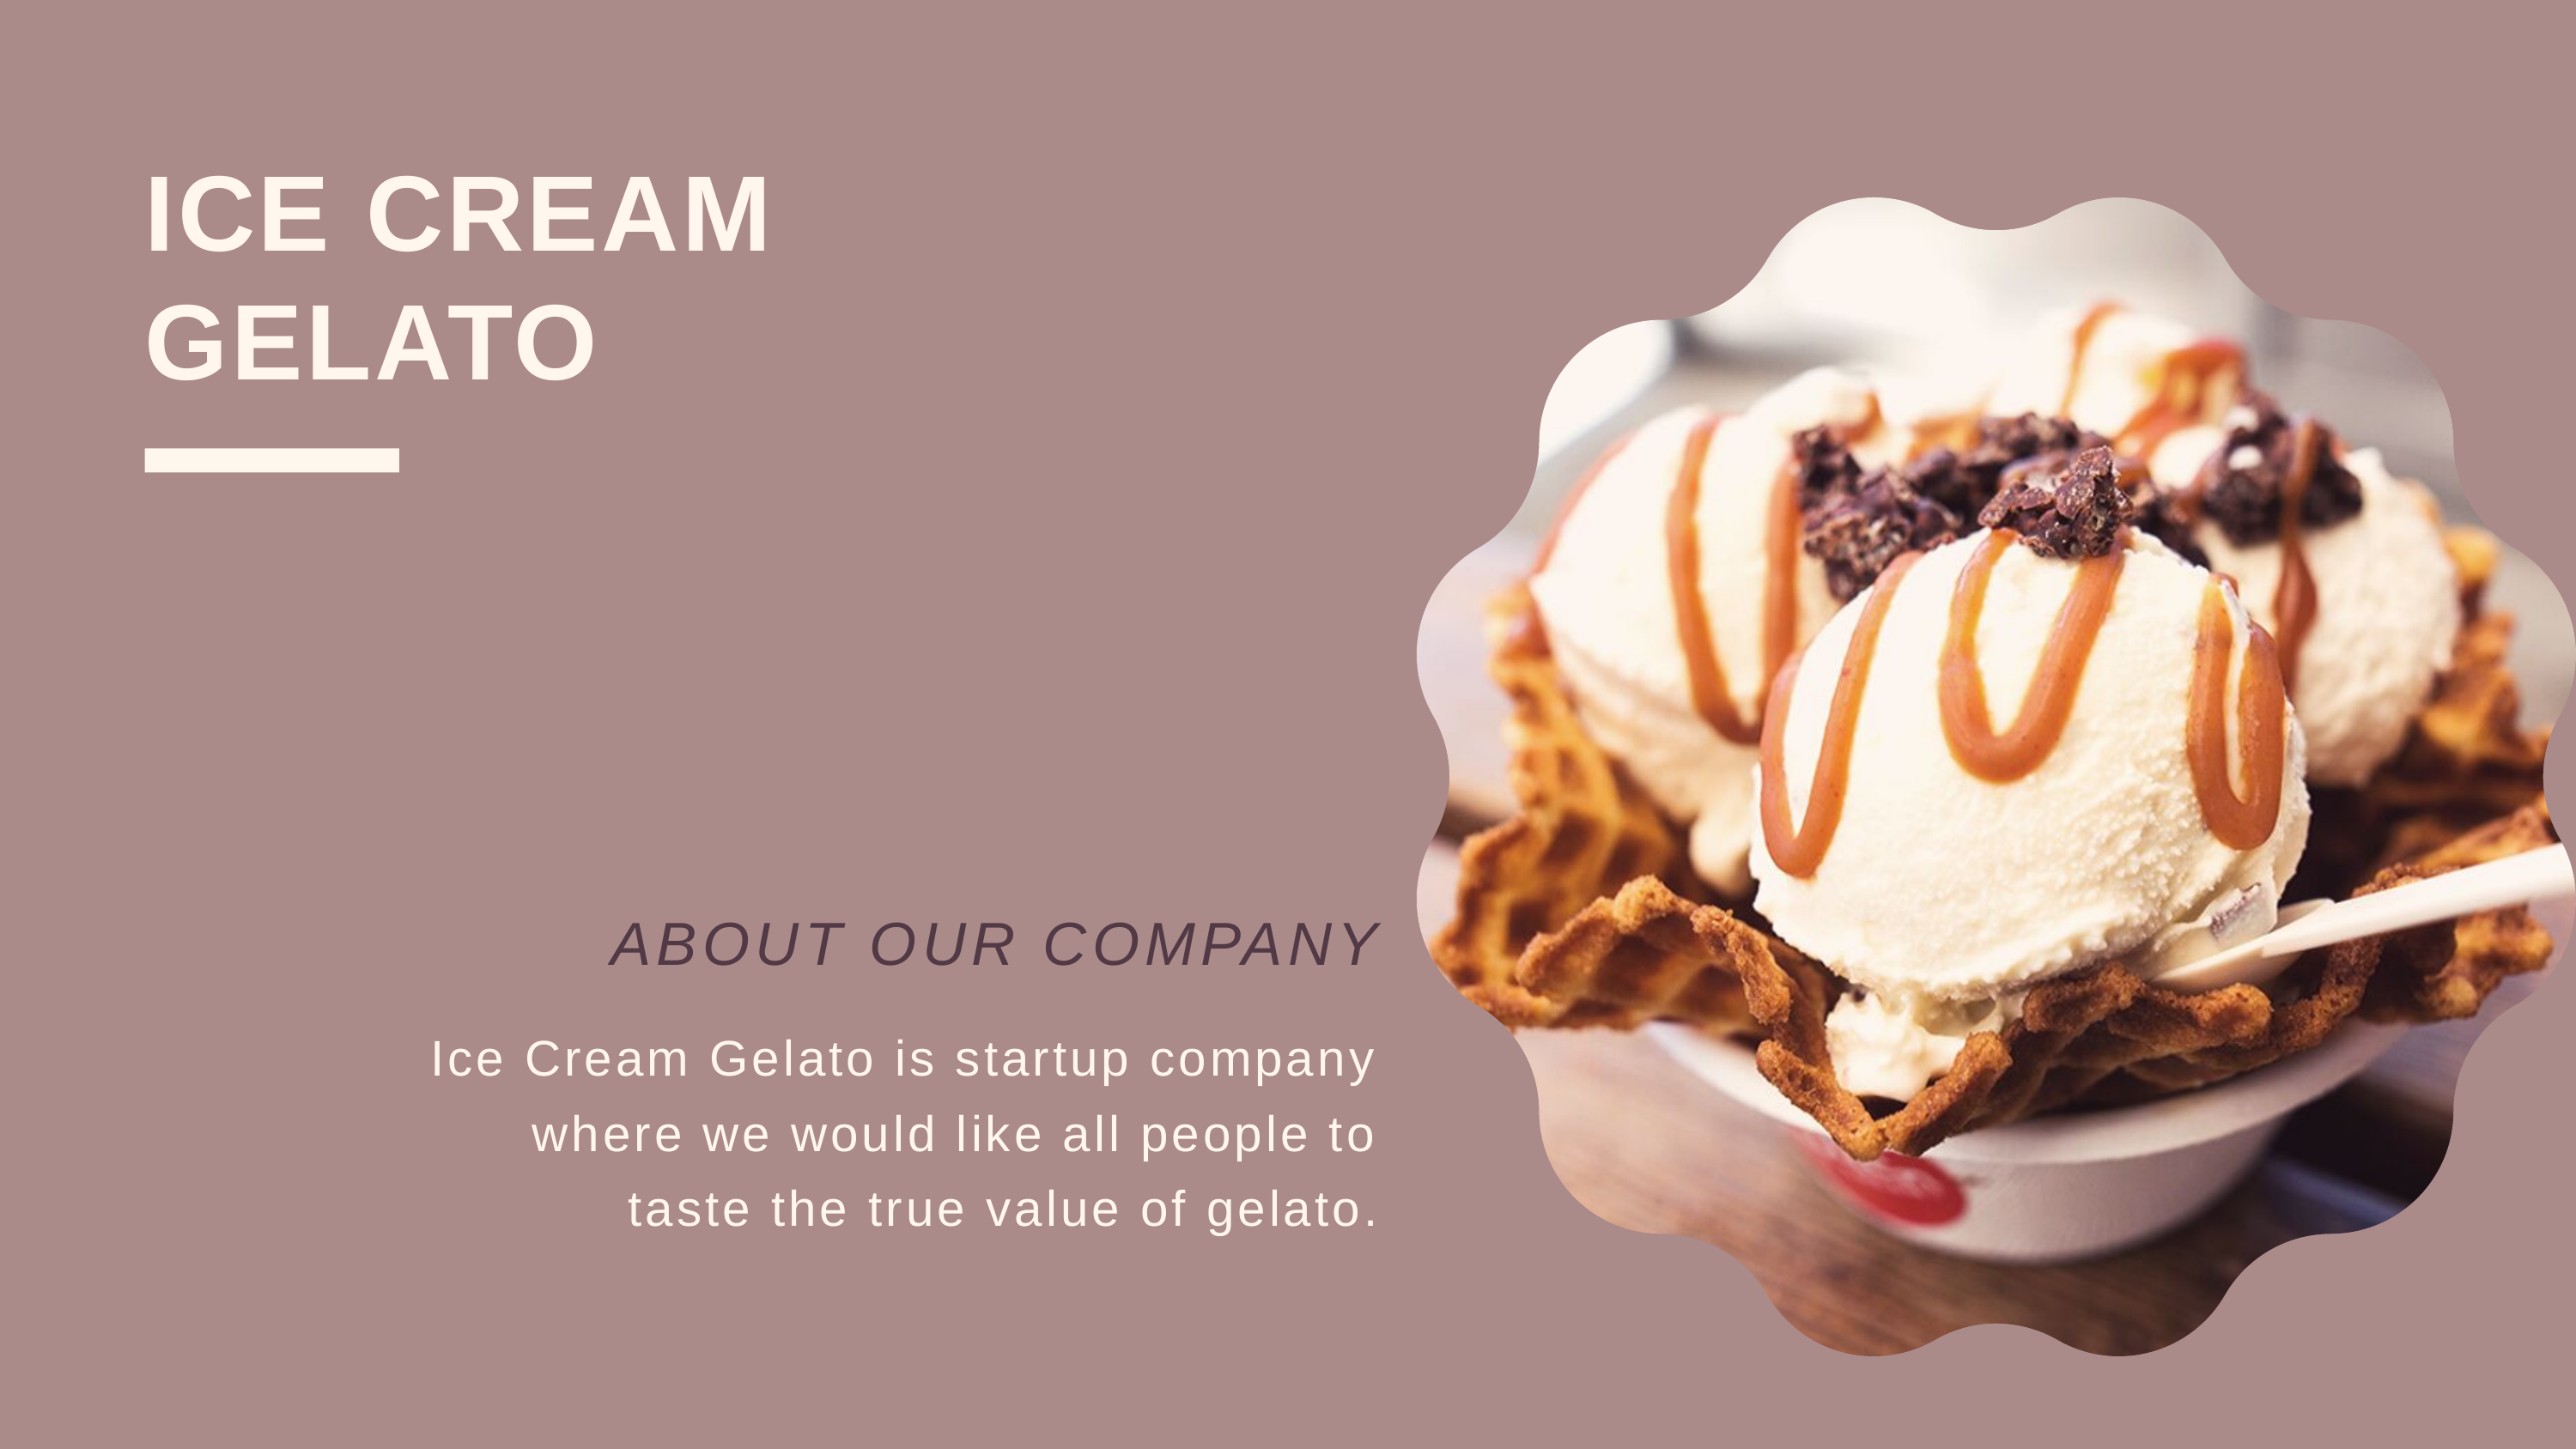

ICE CREAM GELATO

ABOUT OUR COMPANY
Ice Cream Gelato is startup company where we would like all people to taste the true value of gelato.